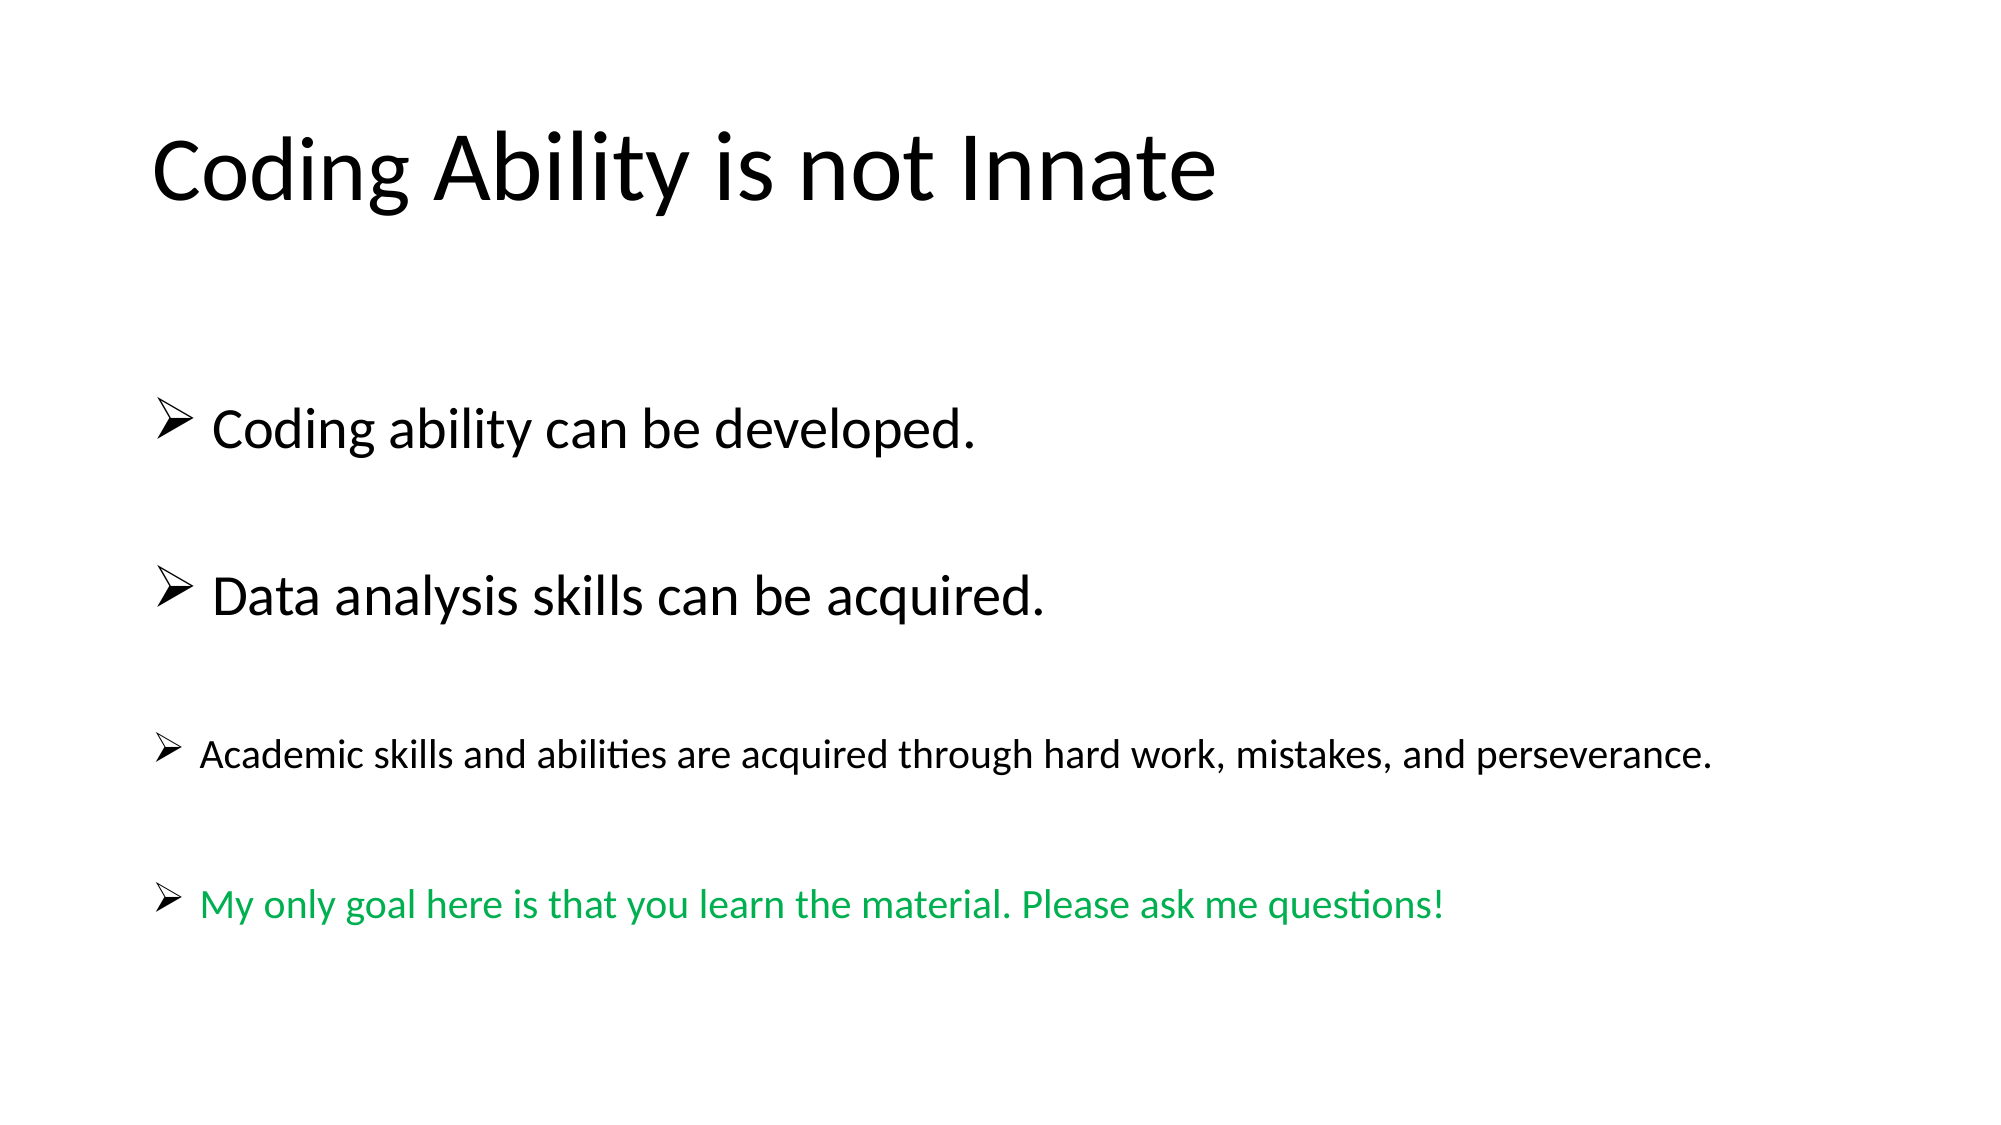

# Coding Ability is not Innate

 Coding ability can be developed.

 Data analysis skills can be acquired.

 Academic skills and abilities are acquired through hard work, mistakes, and perseverance.

 My only goal here is that you learn the material. Please ask me questions!